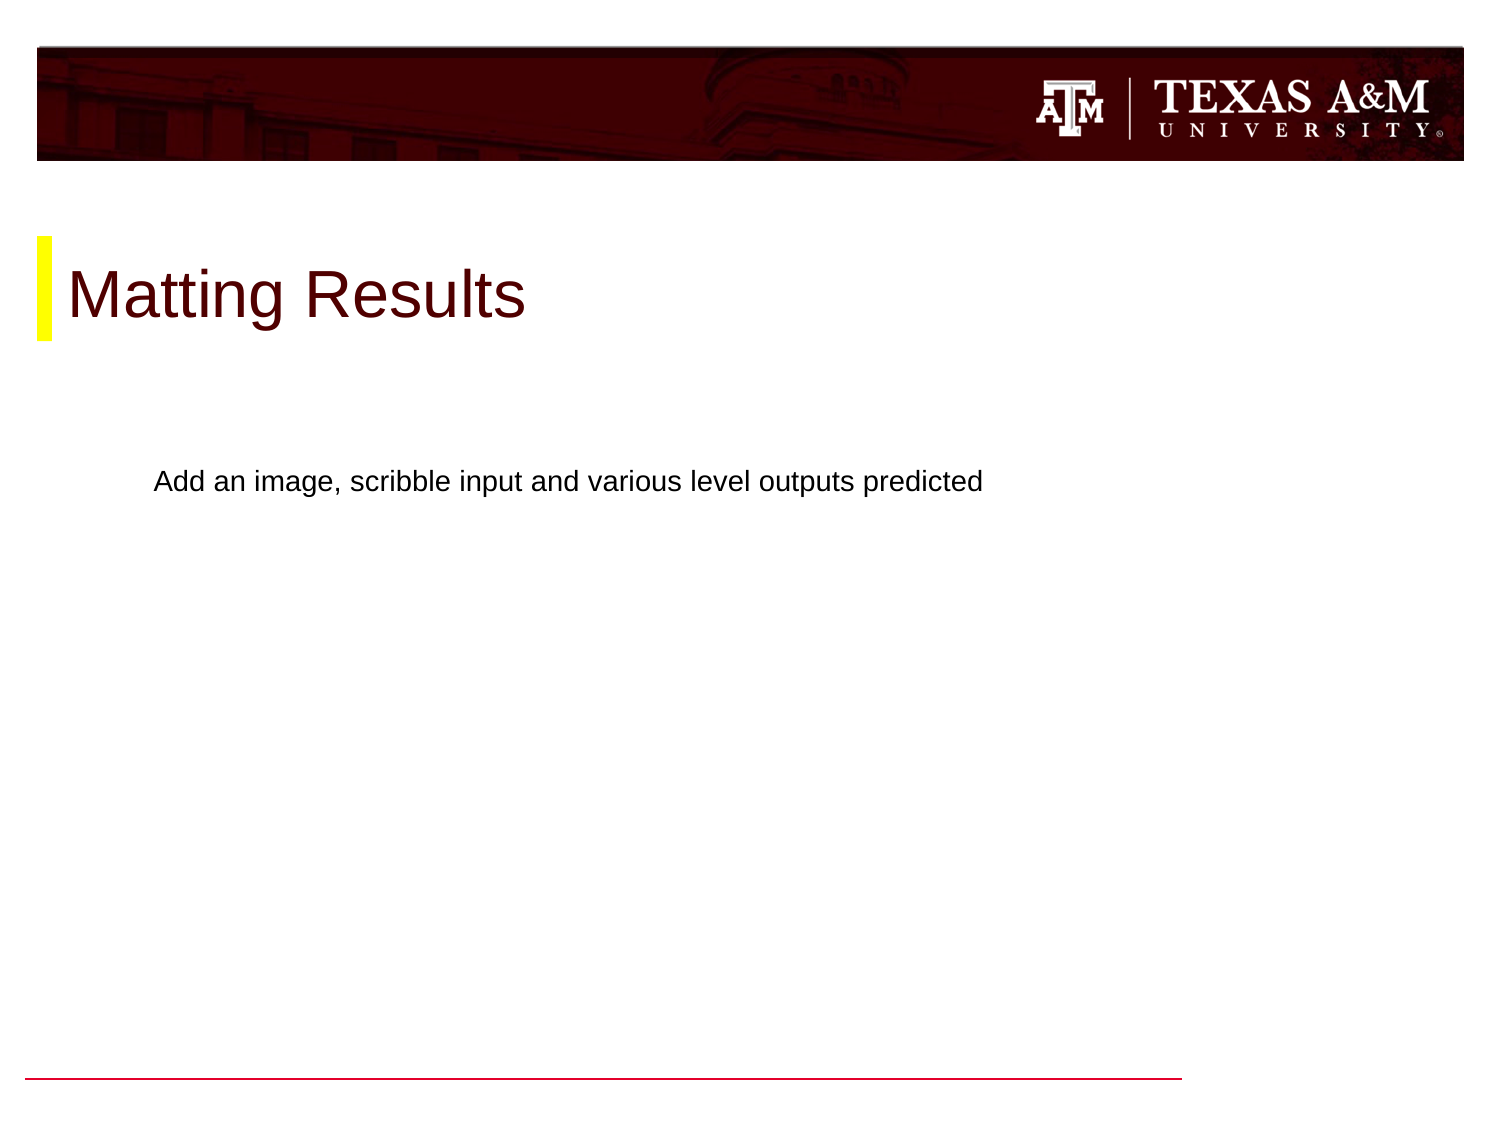

# Matting Results
Add an image, scribble input and various level outputs predicted